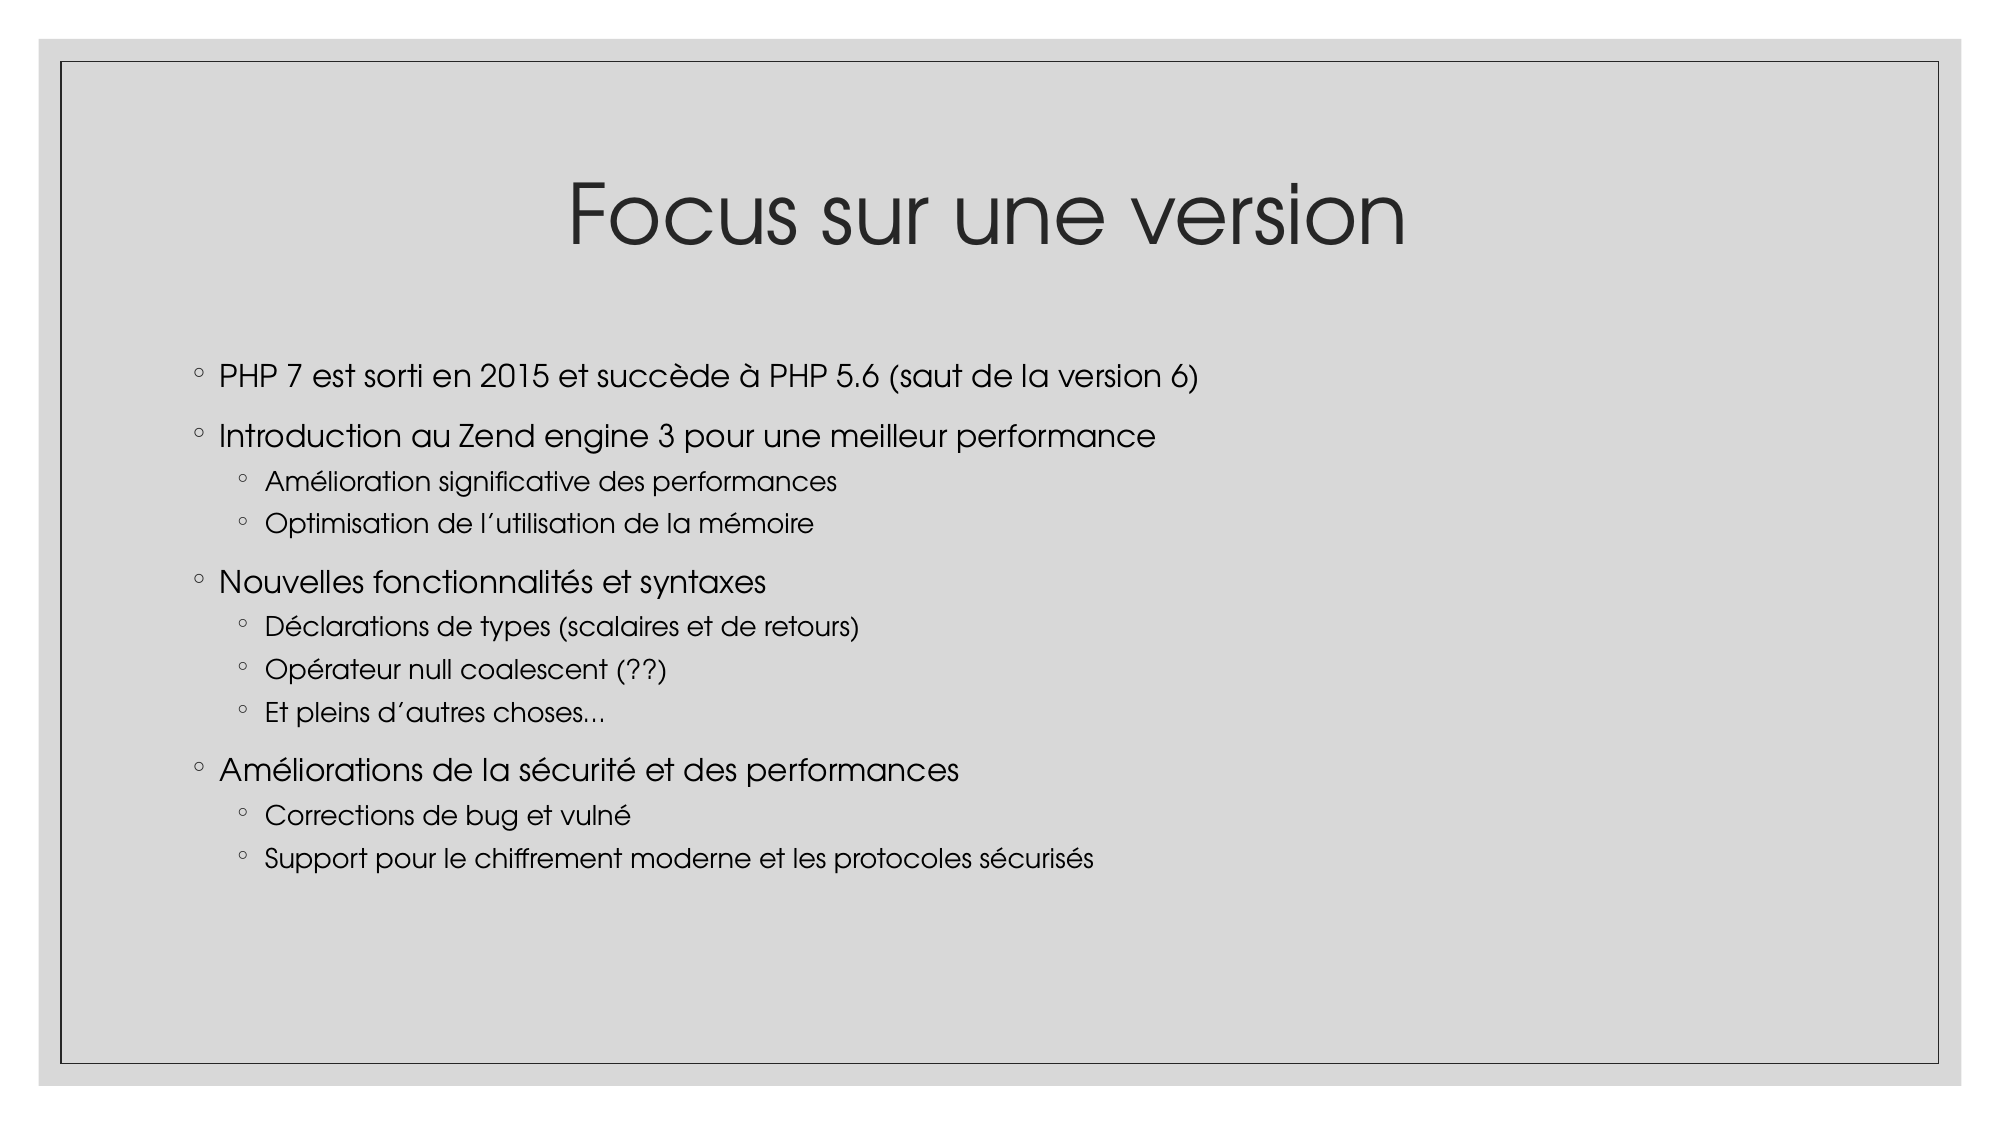

# Focus sur une version
PHP 7 est sorti en 2015 et succède à PHP 5.6 (saut de la version 6)
Introduction au Zend engine 3 pour une meilleur performance
Amélioration significative des performances
Optimisation de l’utilisation de la mémoire
Nouvelles fonctionnalités et syntaxes
Déclarations de types (scalaires et de retours)
Opérateur null coalescent (??)
Et pleins d’autres choses…
Améliorations de la sécurité et des performances
Corrections de bug et vulné
Support pour le chiffrement moderne et les protocoles sécurisés